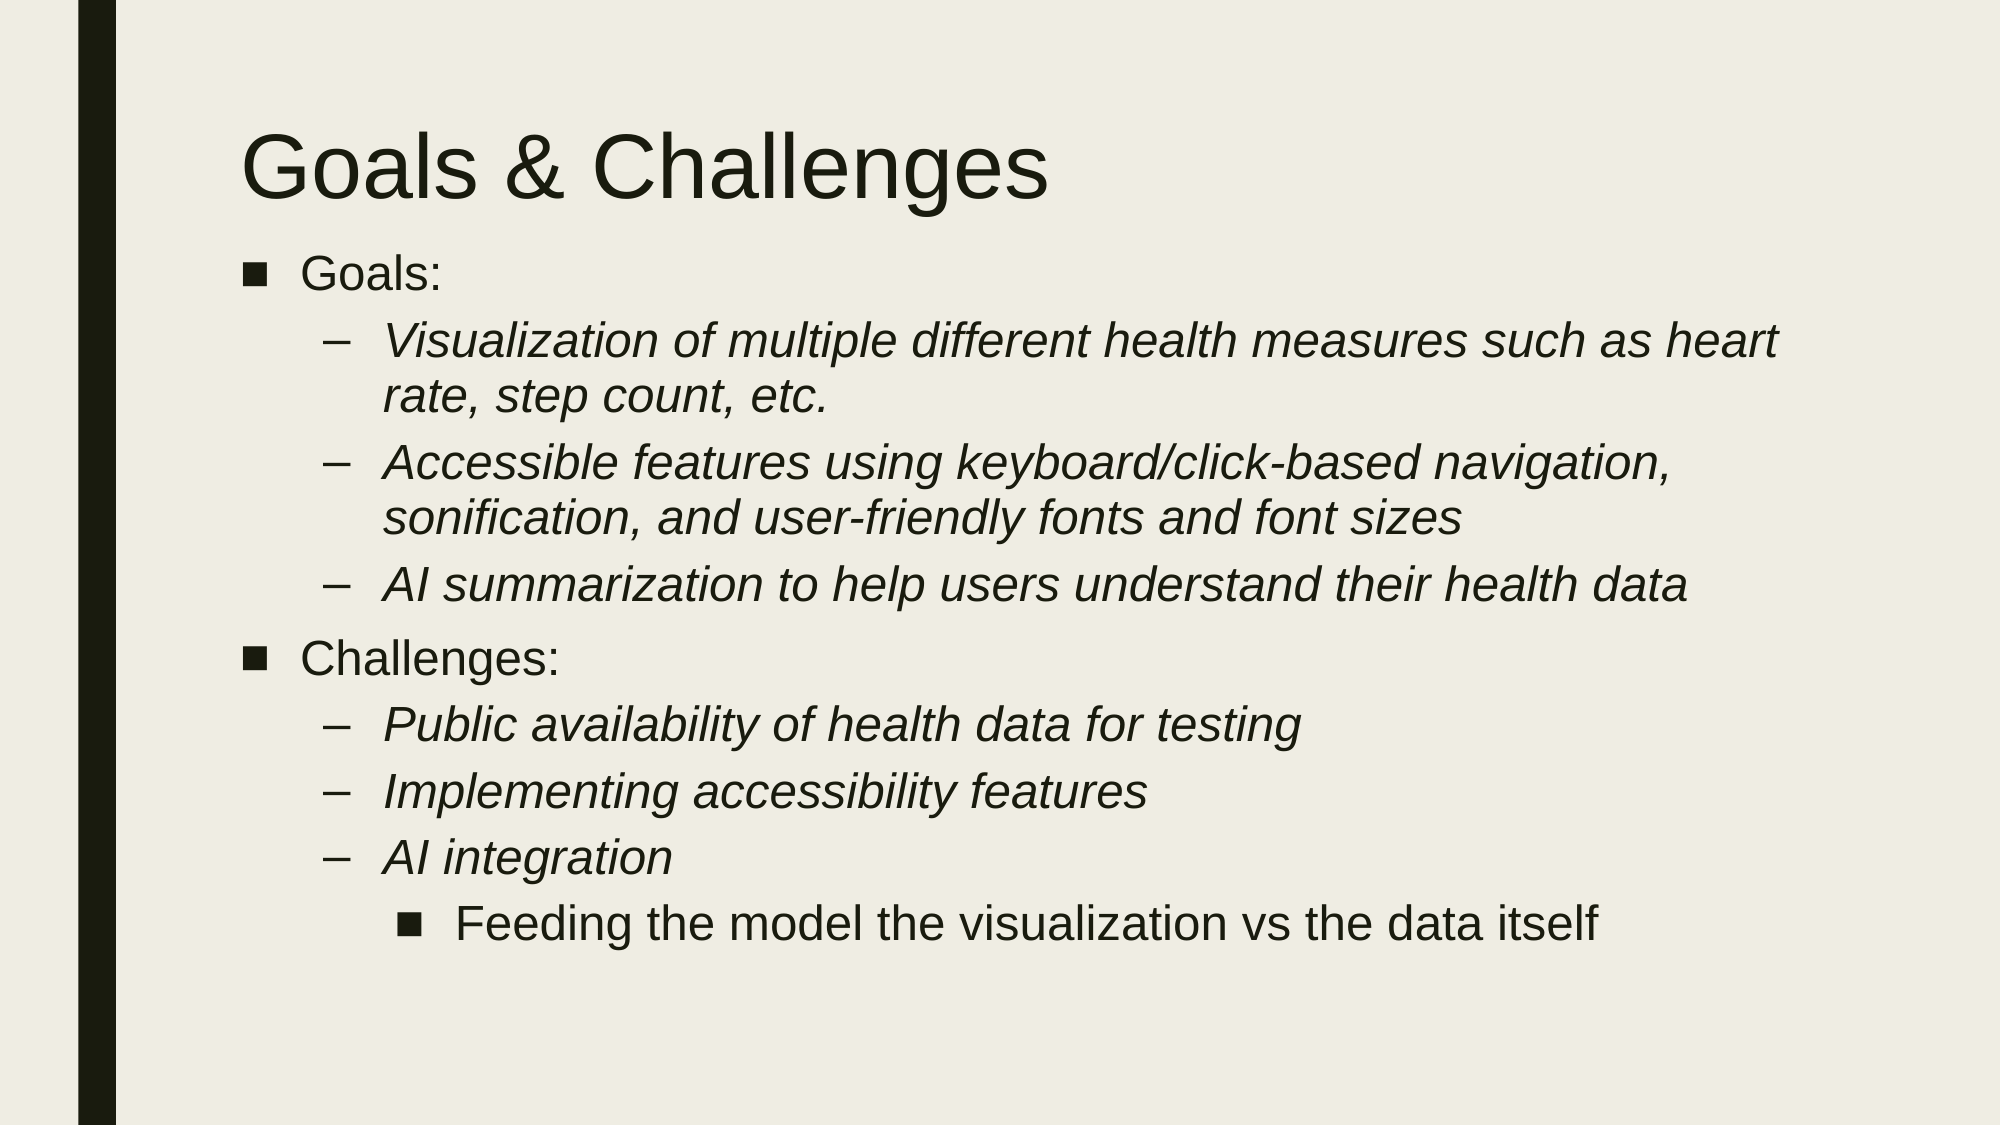

# Goals & Challenges
Goals:
Visualization of multiple different health measures such as heart rate, step count, etc.
Accessible features using keyboard/click-based navigation, sonification, and user-friendly fonts and font sizes
AI summarization to help users understand their health data
Challenges:
Public availability of health data for testing
Implementing accessibility features
AI integration
Feeding the model the visualization vs the data itself